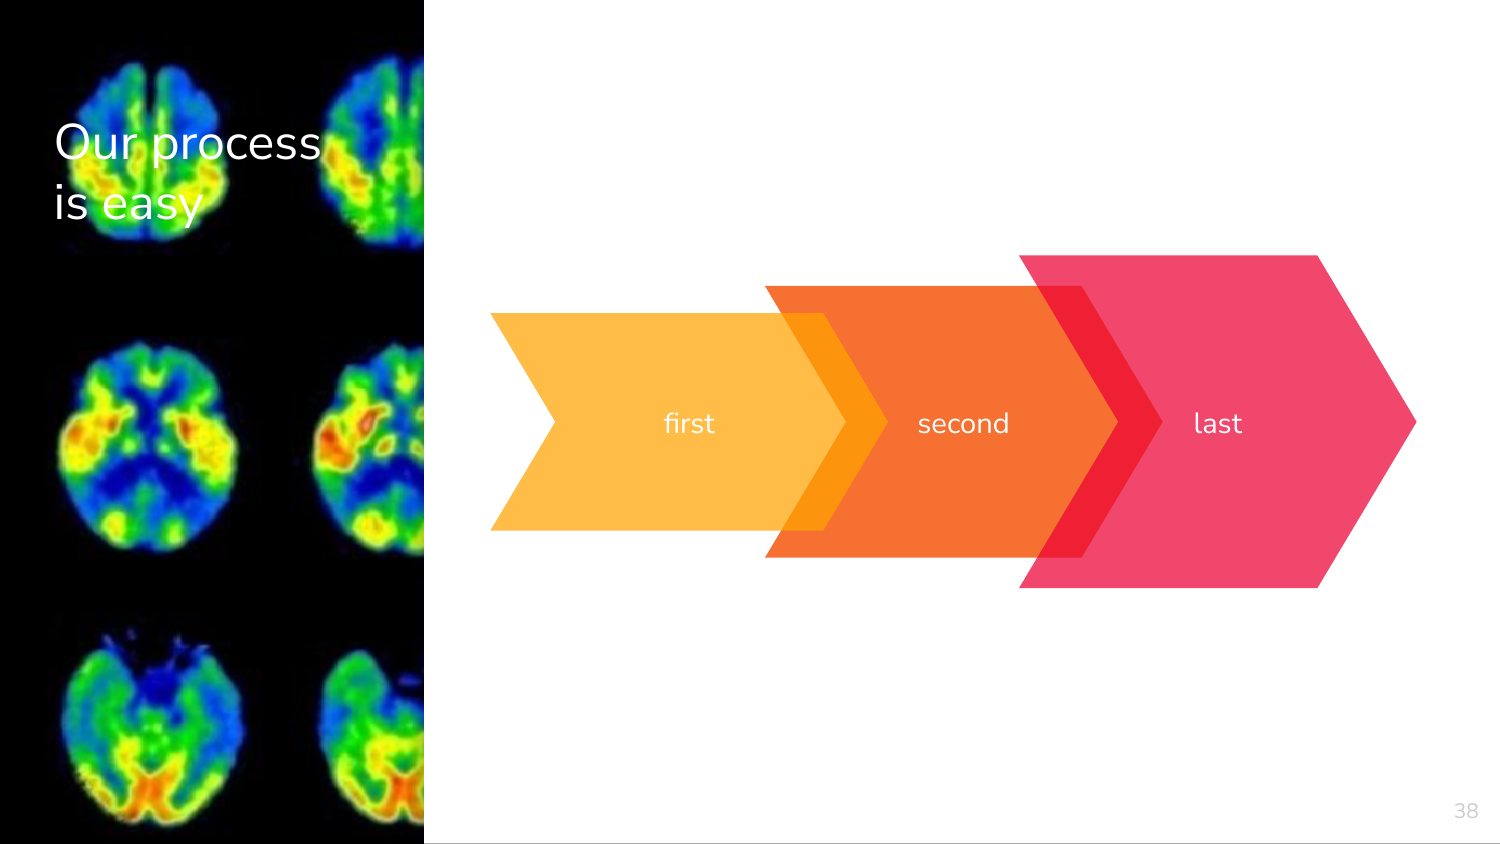

# Our process is easy
last
second
first
38